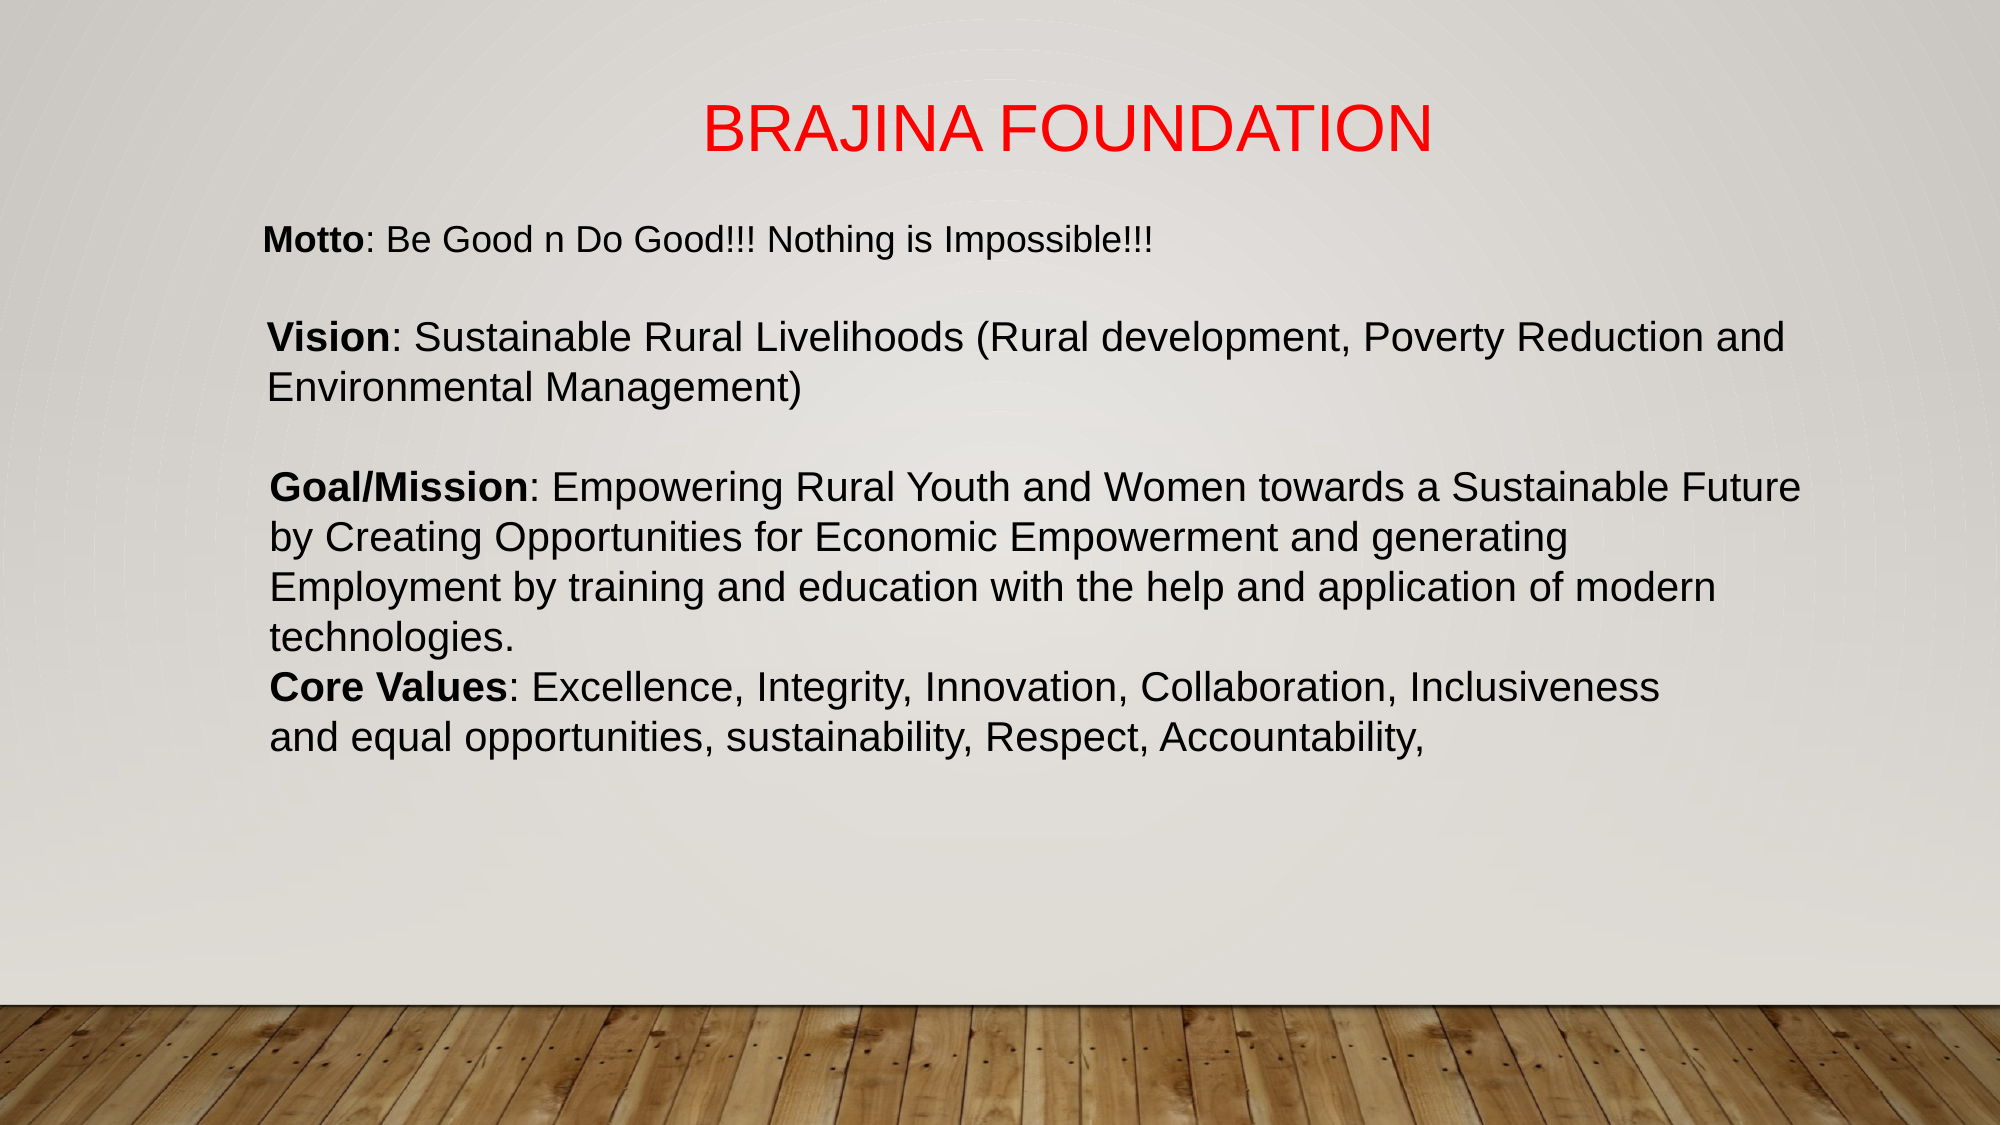

BRAJINA FOUNDATION
Motto: Be Good n Do Good!!! Nothing is Impossible!!!
Vision: Sustainable Rural Livelihoods (Rural development, Poverty Reduction and
Environmental Management)
Goal/Mission: Empowering Rural Youth and Women towards a Sustainable Future by Creating Opportunities for Economic Empowerment and generating Employment by training and education with the help and application of modern technologies.
Core Values: Excellence, Integrity, Innovation, Collaboration, Inclusiveness and equal opportunities, sustainability, Respect, Accountability,